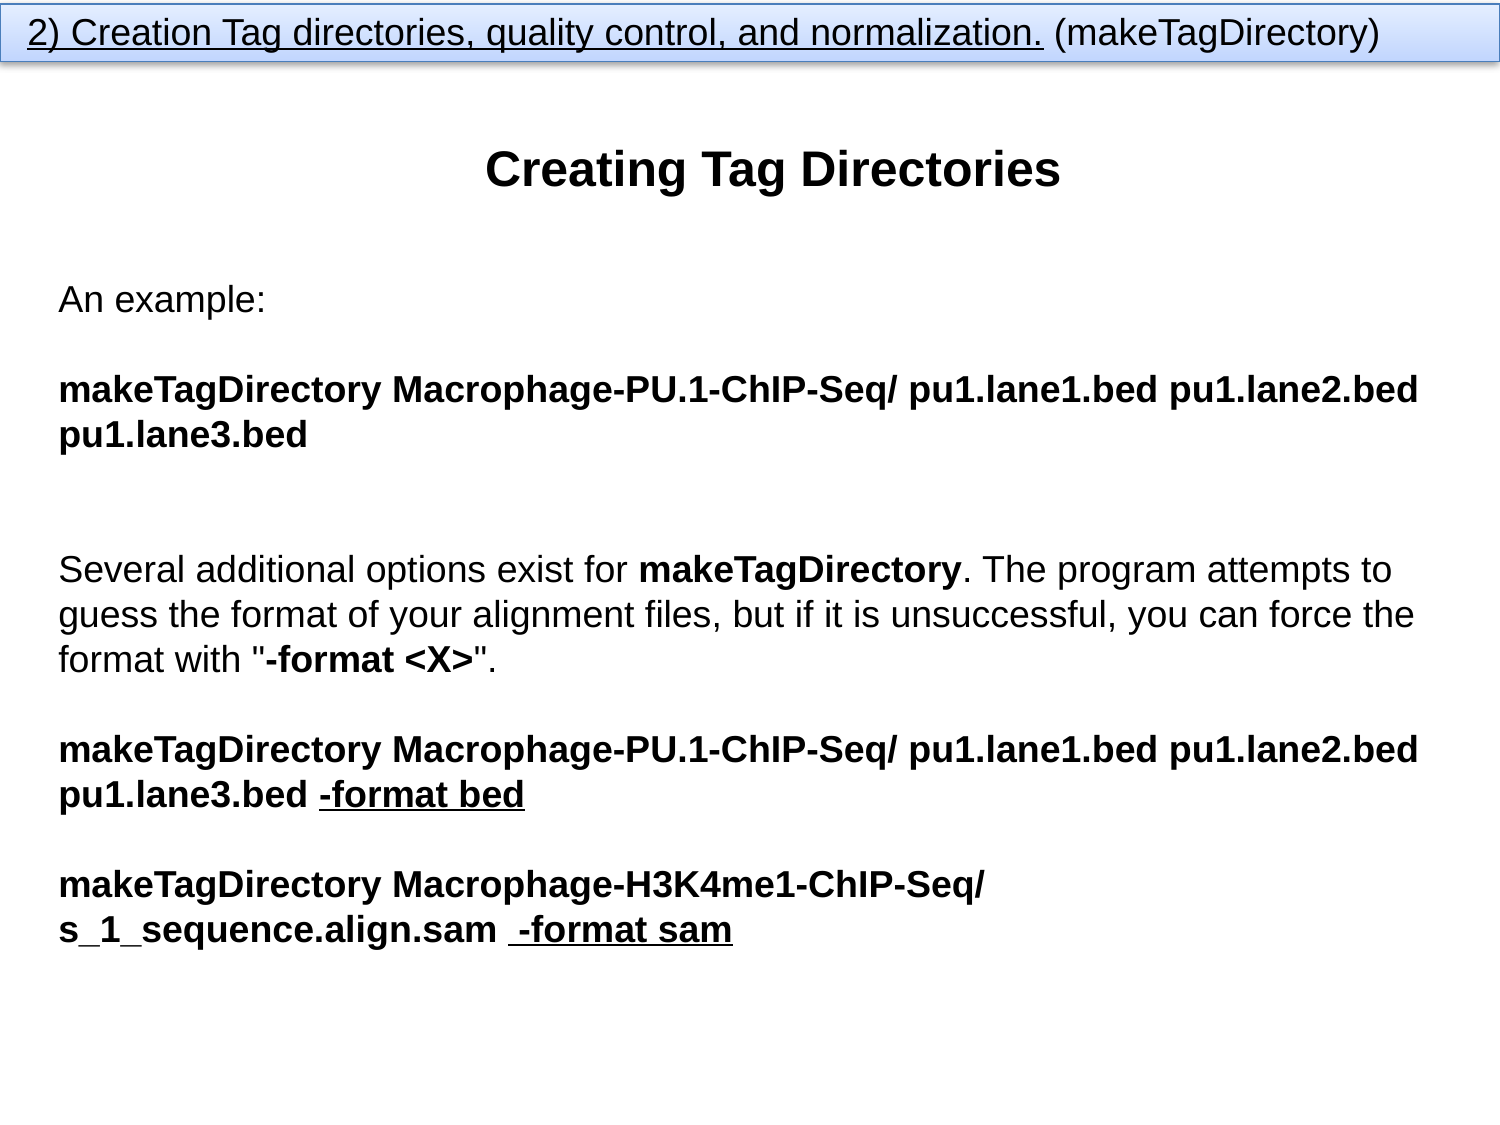

2) Creation Tag directories, quality control, and normalization. (makeTagDirectory)

Creating Tag Directories
An example:
makeTagDirectory Macrophage-PU.1-ChIP-Seq/ pu1.lane1.bed pu1.lane2.bed pu1.lane3.bed
Several additional options exist for makeTagDirectory. The program attempts to guess the format of your alignment files, but if it is unsuccessful, you can force the format with "-format <X>".  
makeTagDirectory Macrophage-PU.1-ChIP-Seq/ pu1.lane1.bed pu1.lane2.bed pu1.lane3.bed -format bed
makeTagDirectory Macrophage-H3K4me1-ChIP-Seq/ s_1_sequence.align.sam  -format sam